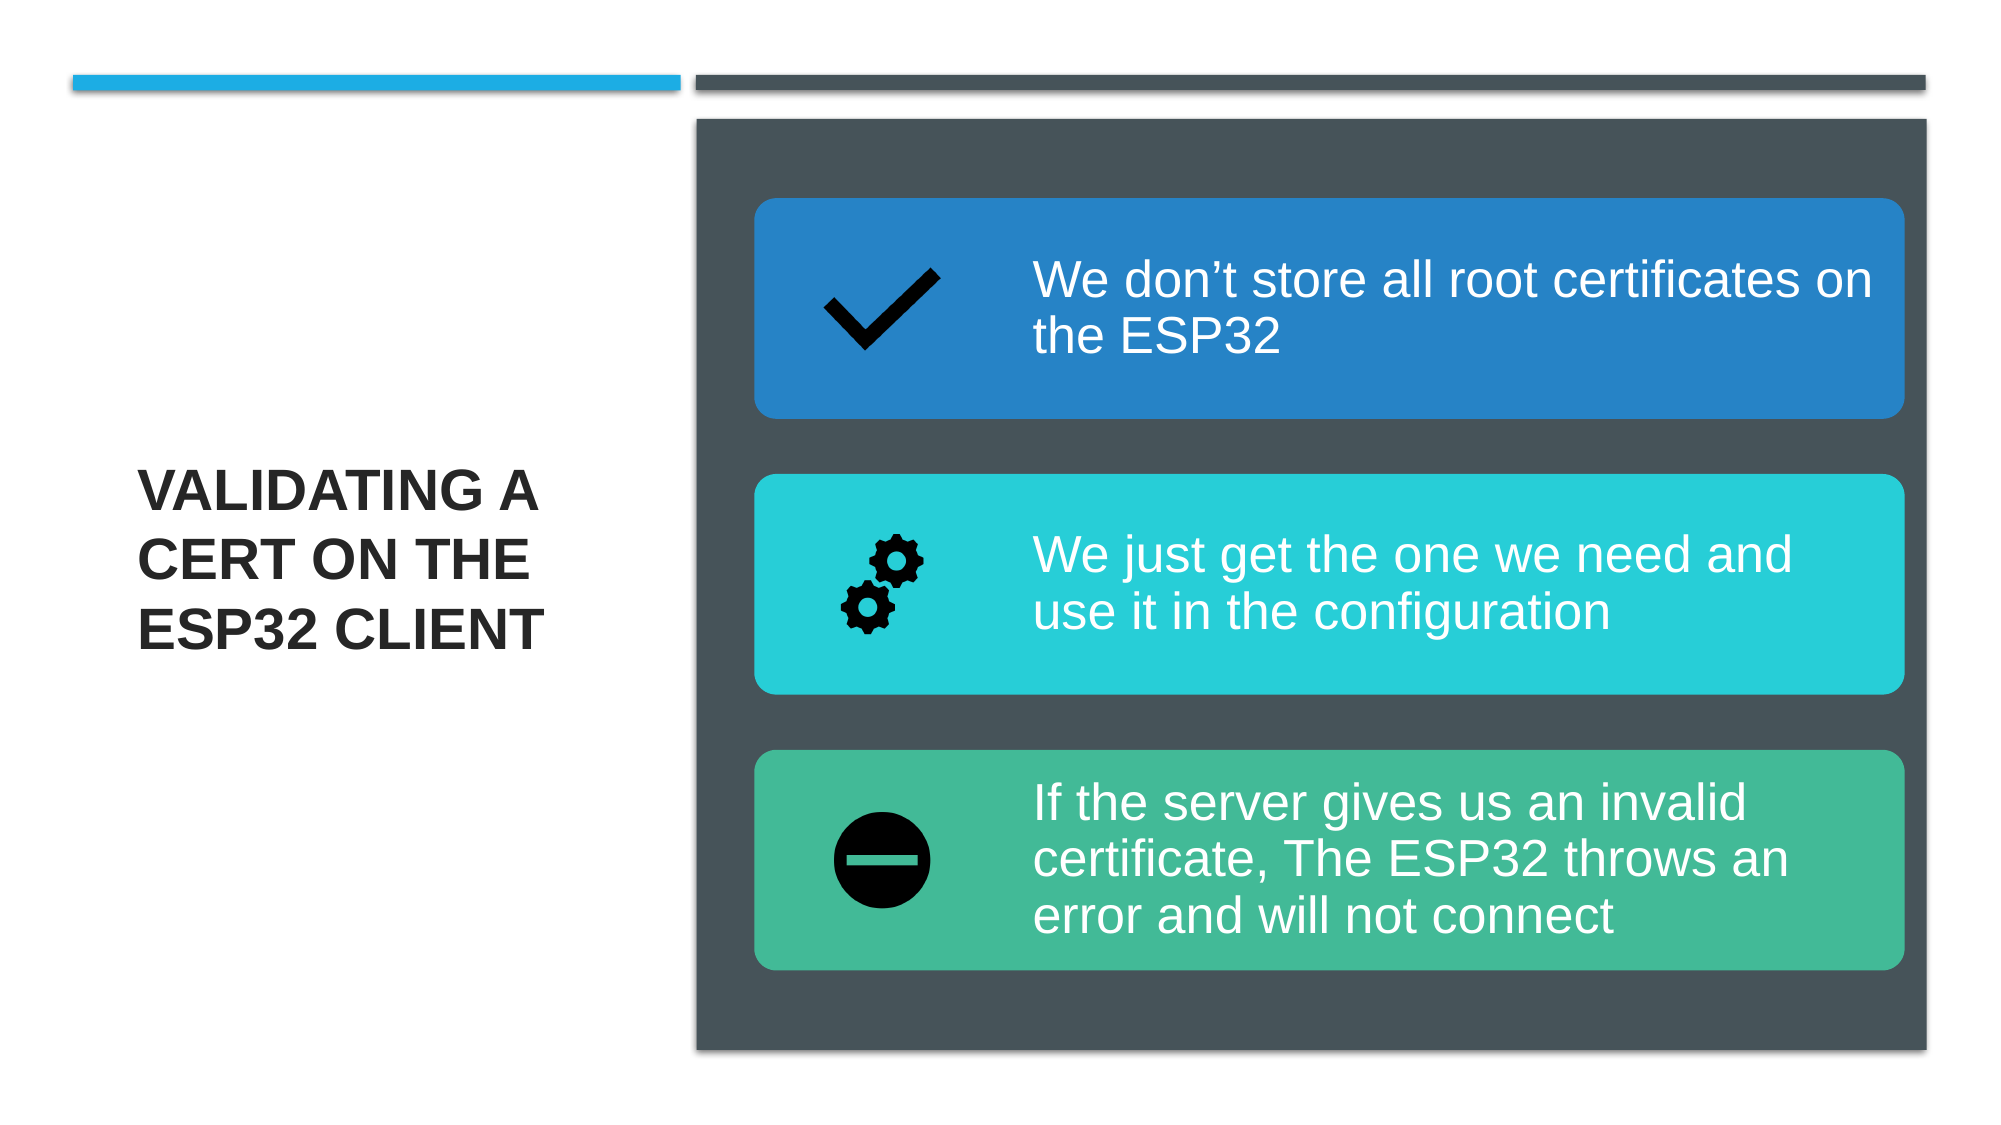

# Validating a cert on the ESP32 client
We don’t store all root certificates on the ESP32
We just get the one we need and use it in the configuration
If the server gives us an invalid certificate, The ESP32 throws an error and will not connect